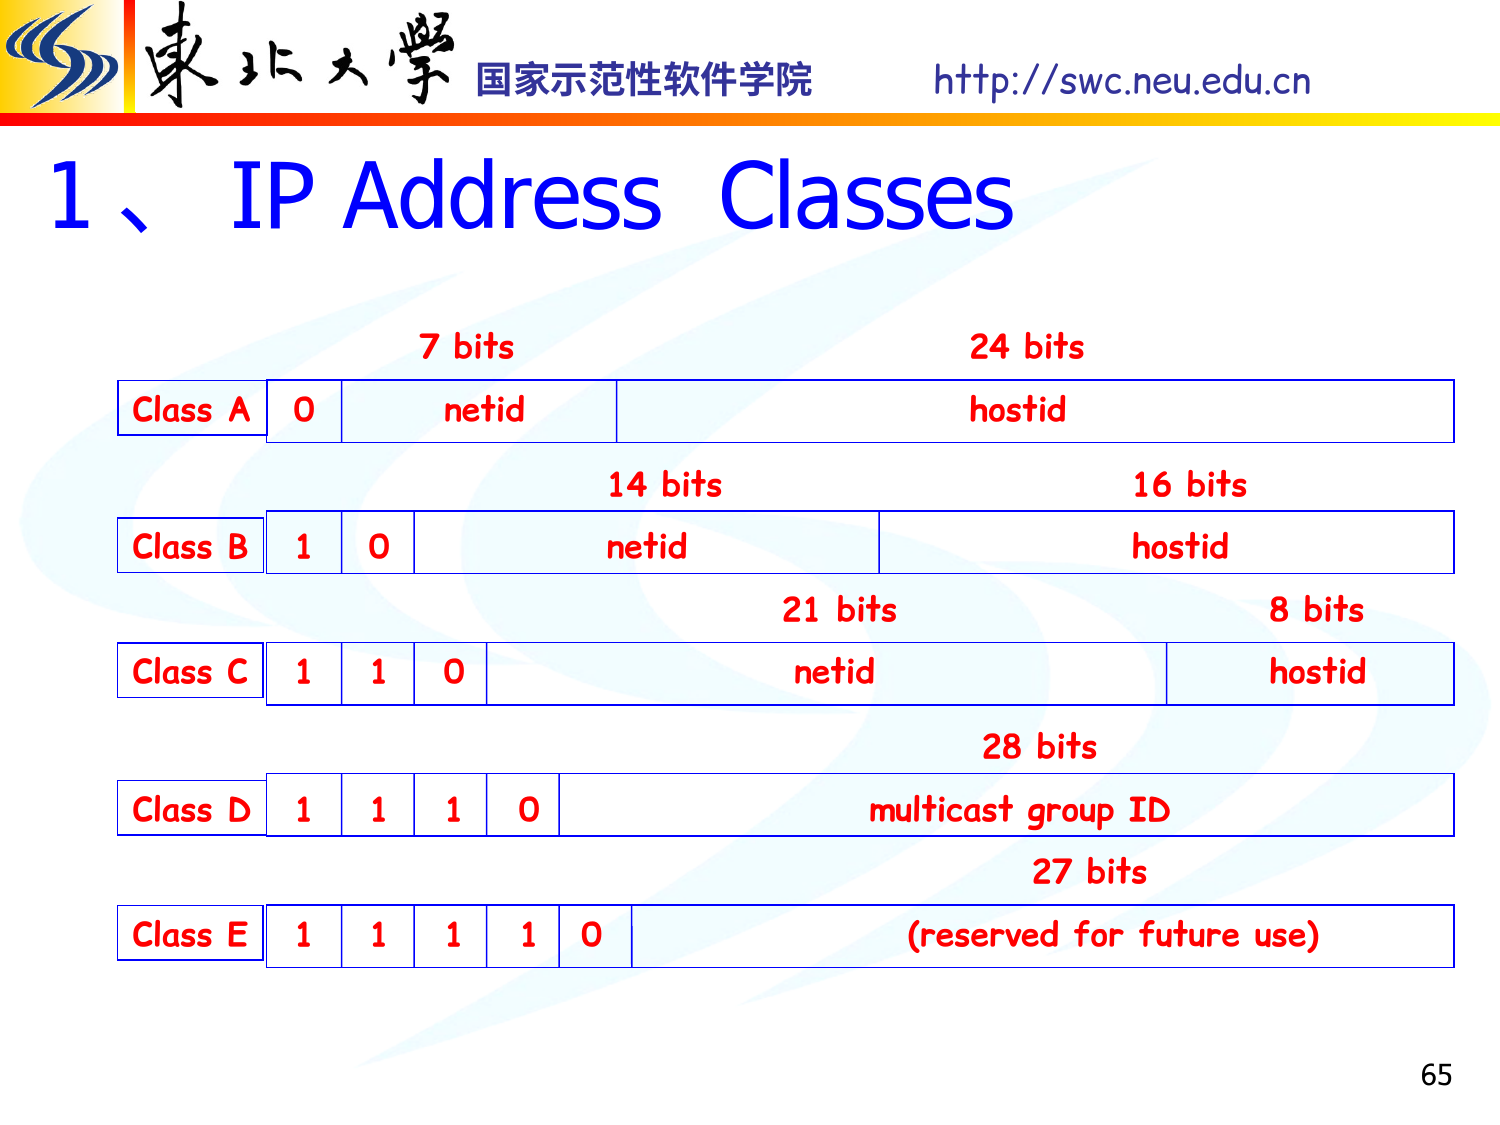

1、IP Address  Classes
7 bits
24 bits

Class A
0
netid
hostid
14 bits
16 bits

Class B
1
0
netid
hostid
21 bits
8 bits

Class C
1
1
0
netid
hostid
28 bits

Class D
1
1
1
0
multicast group ID
27 bits

Class E
1
1
1
1
0
(reserved for future use)
65